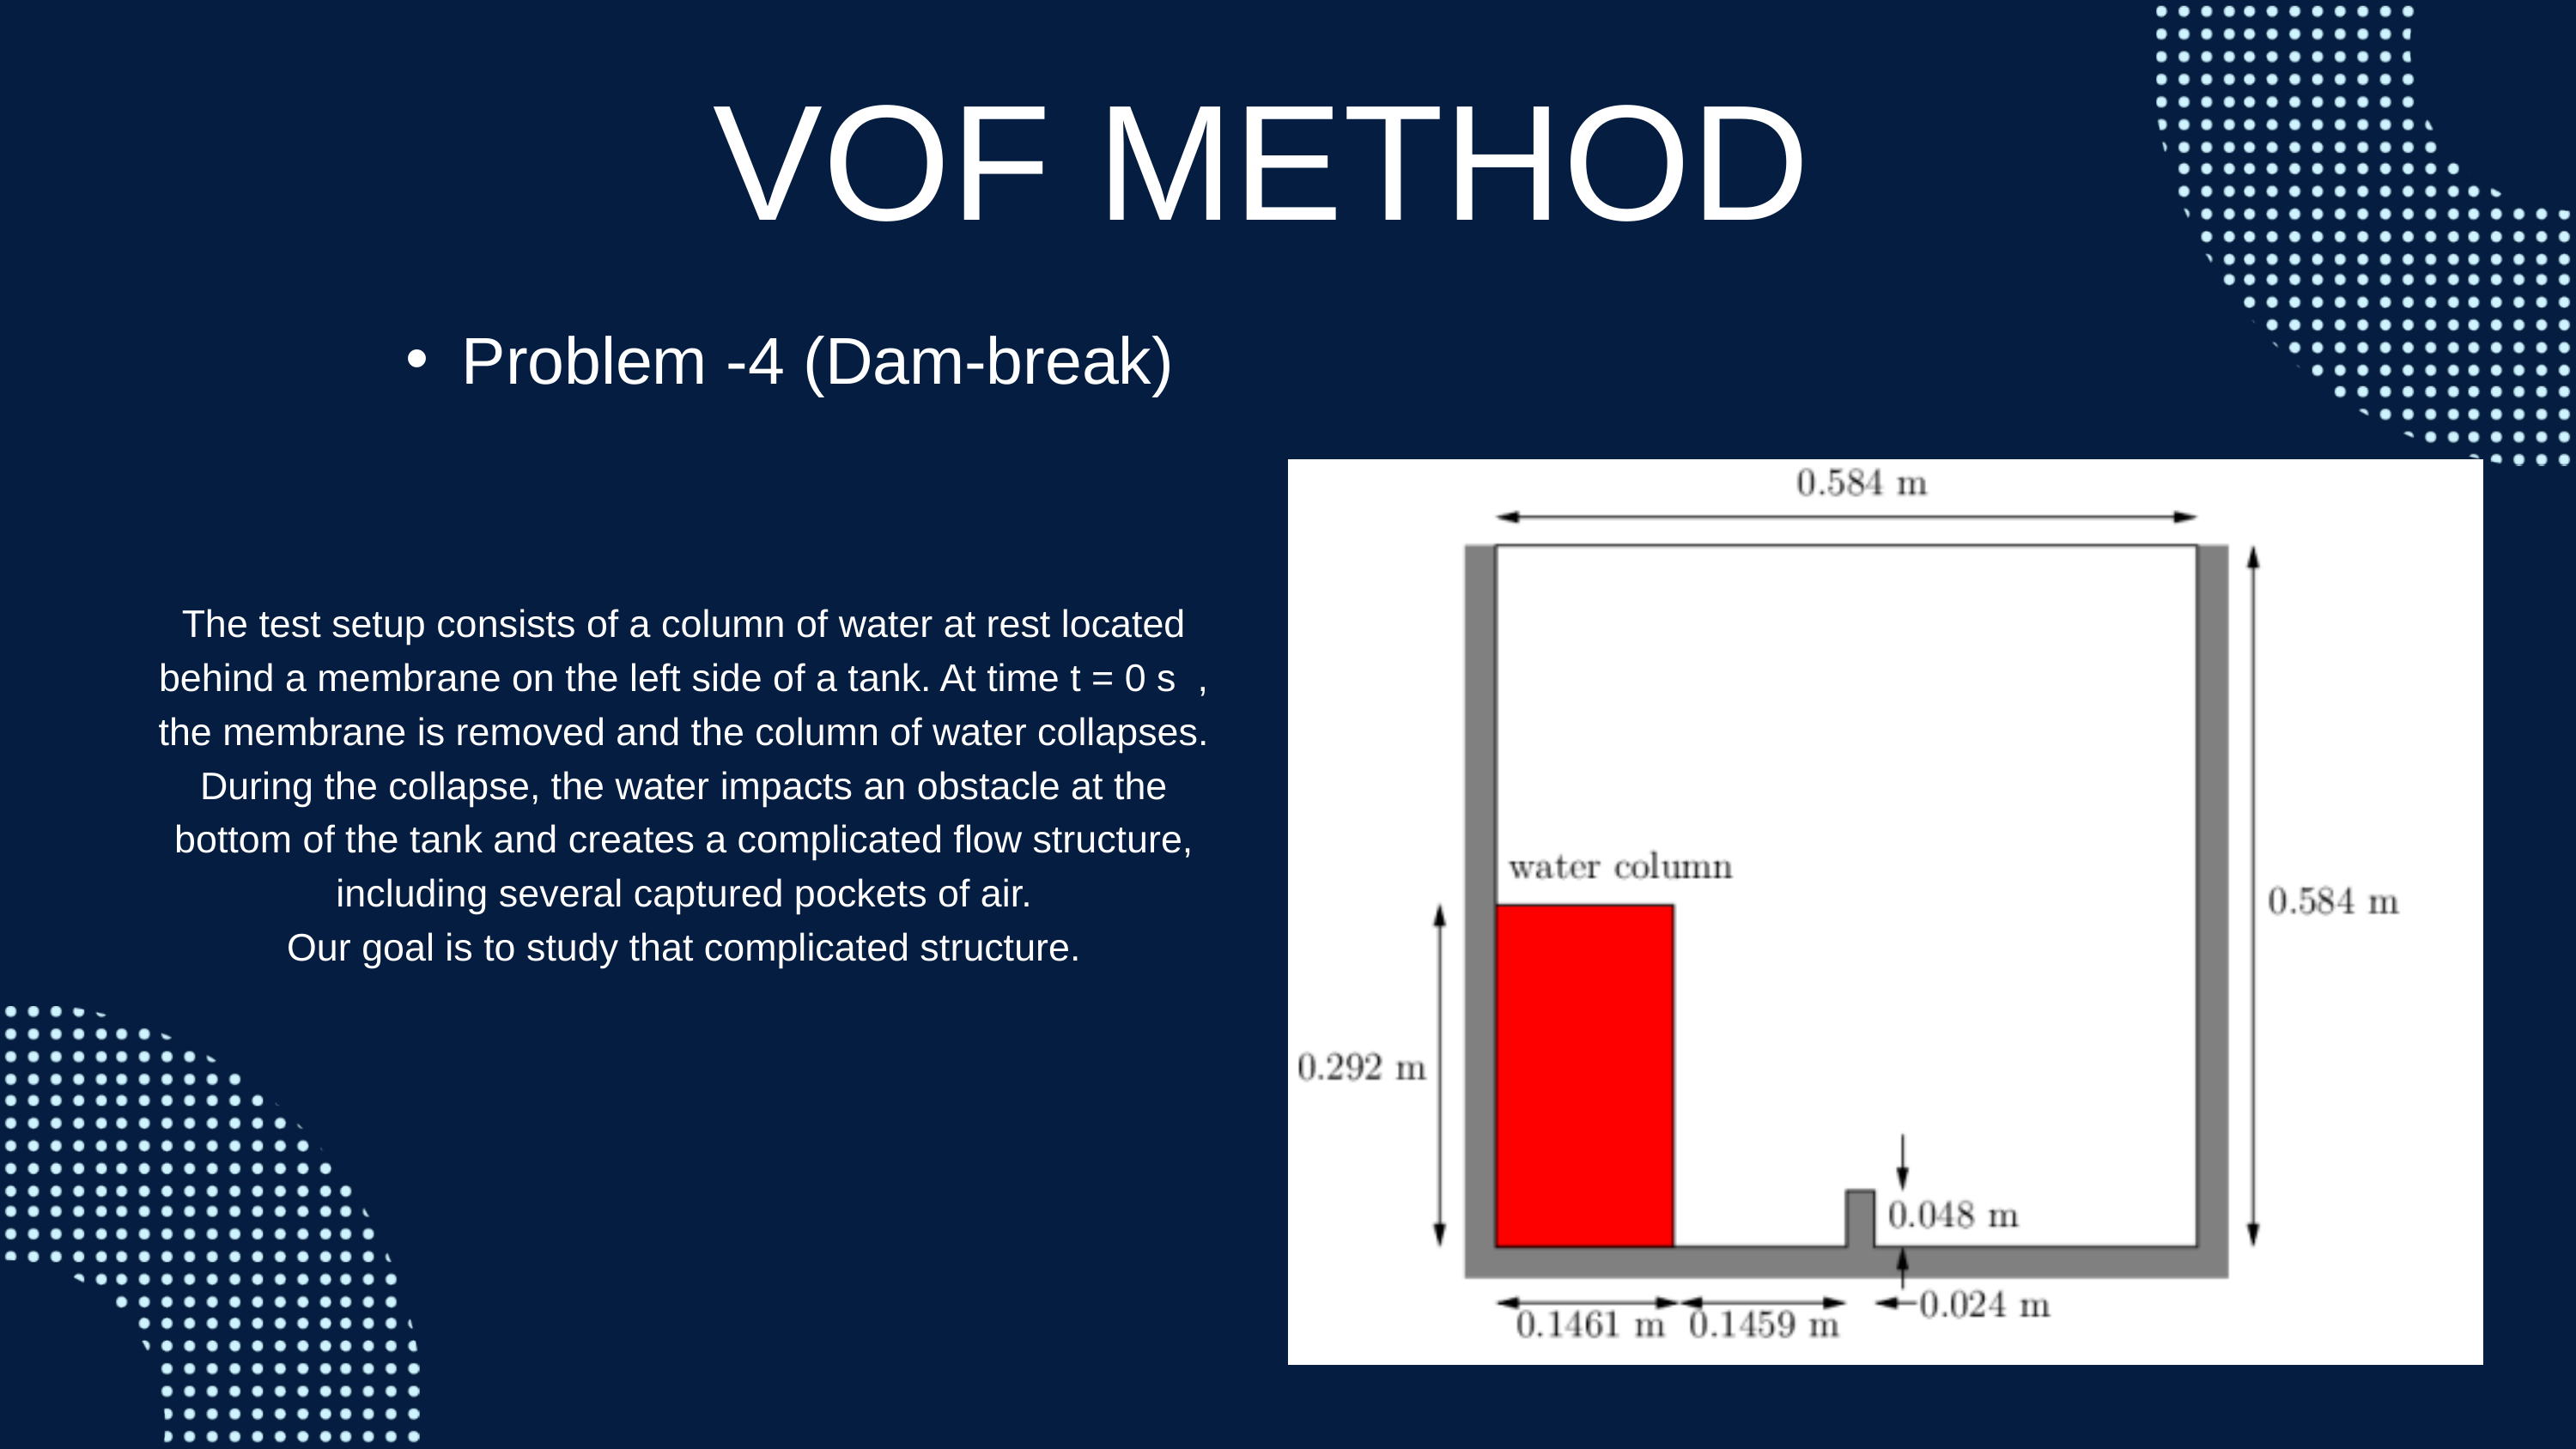

VOF METHOD
Problem -4 (Dam-break)

The test setup consists of a column of water at rest located behind a membrane on the left side of a tank. At time t = 0 s  , the membrane is removed and the column of water collapses. During the collapse, the water impacts an obstacle at the bottom of the tank and creates a complicated flow structure, including several captured pockets of air.
Our goal is to study that complicated structure.